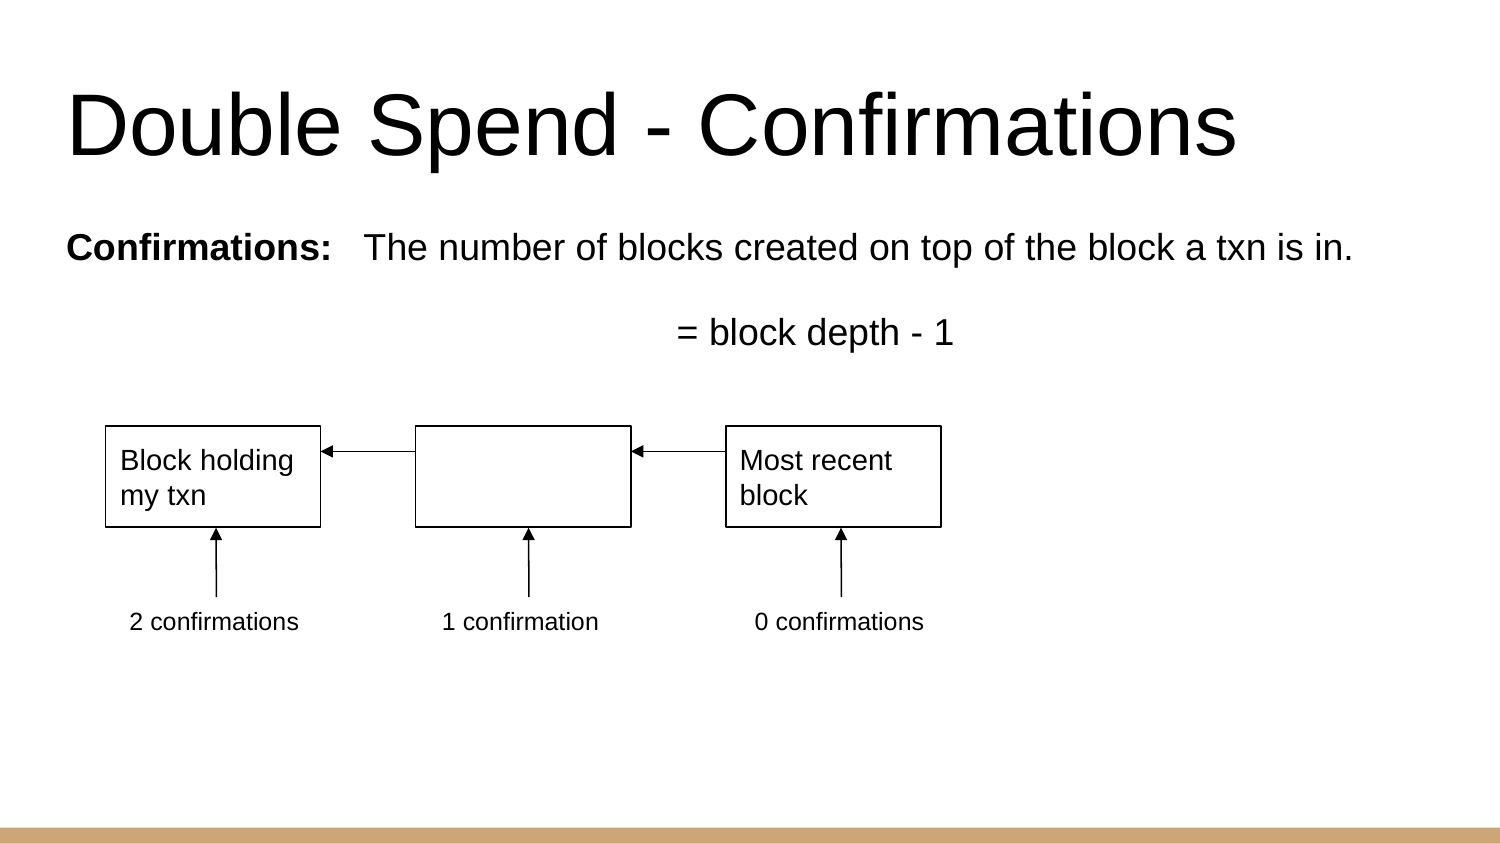

# Double Spend - Confirmations
Confirmations:   The number of blocks created on top of the block a txn is in.
				 = block depth - 1
Most recent block
Block holding my txn

2 confirmations
1 confirmation
0 confirmations